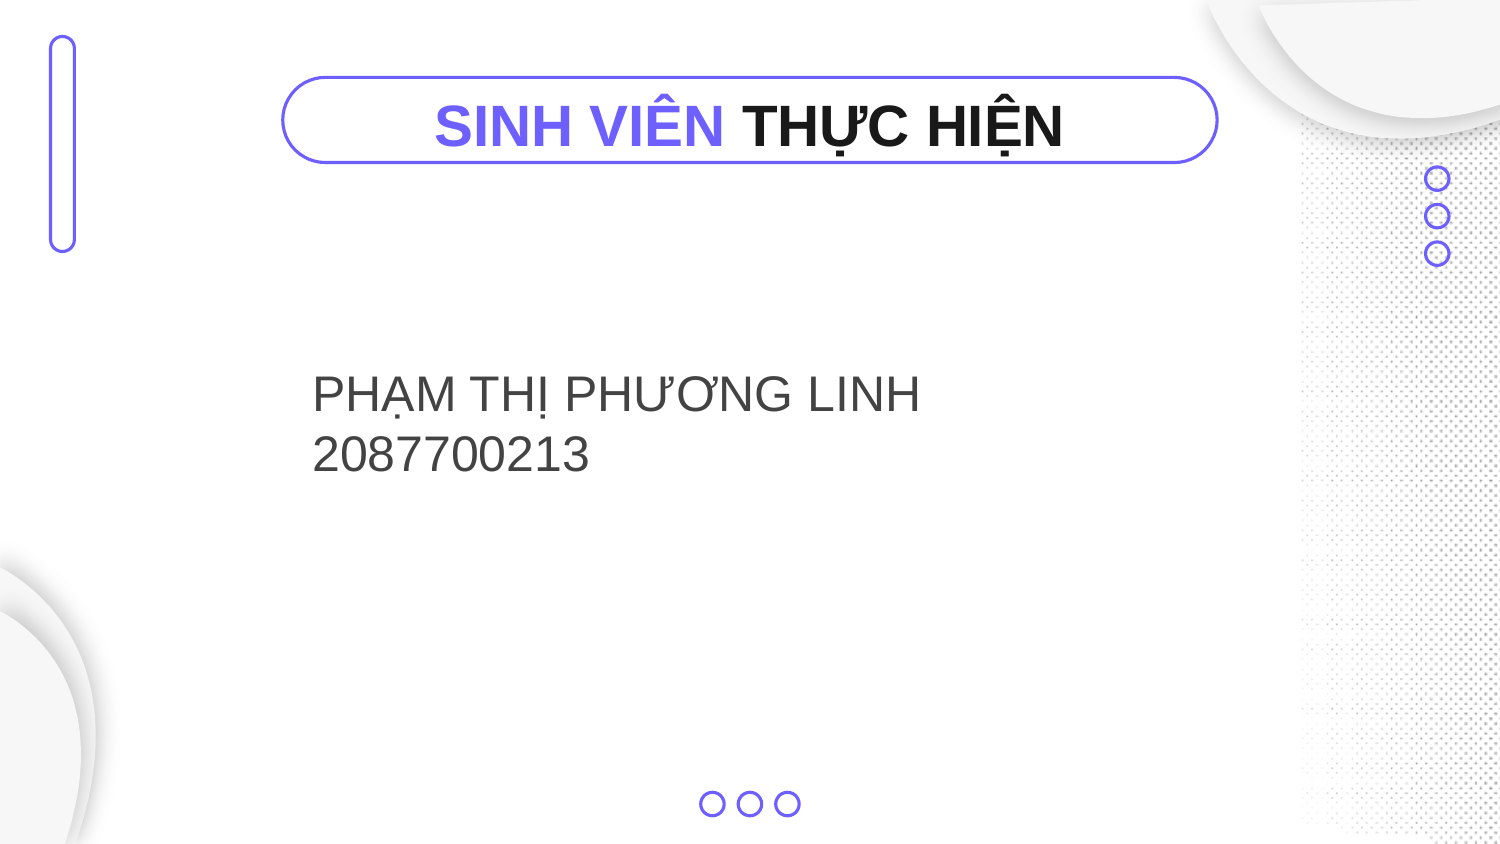

# SINH VIÊN THỰC HIỆN
PHẠM THỊ PHƯƠNG LINH	2087700213